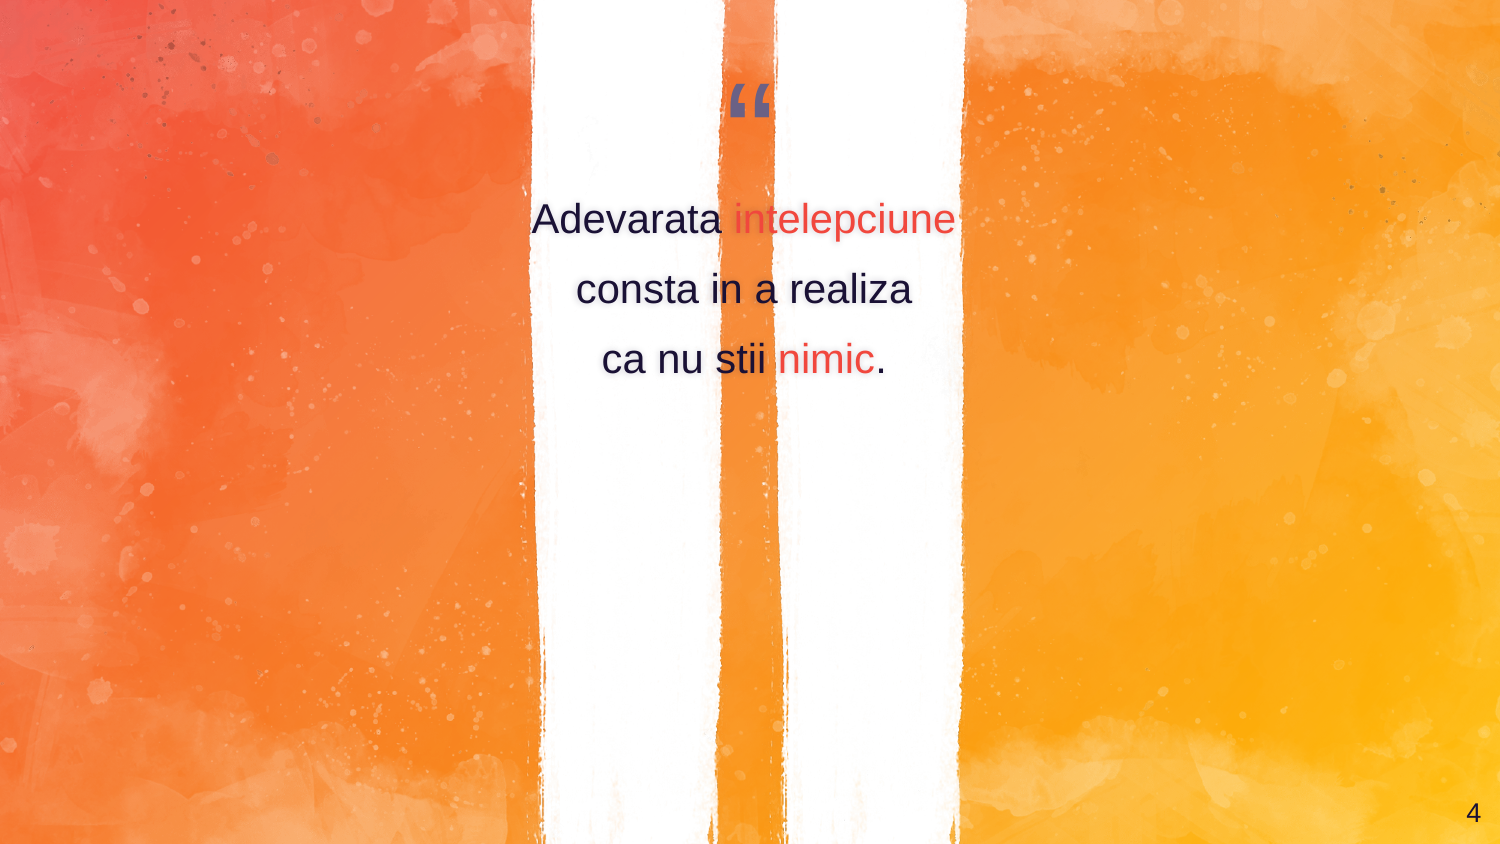

Adevarata intelepciune
consta in a realiza
ca nu stii nimic.
4